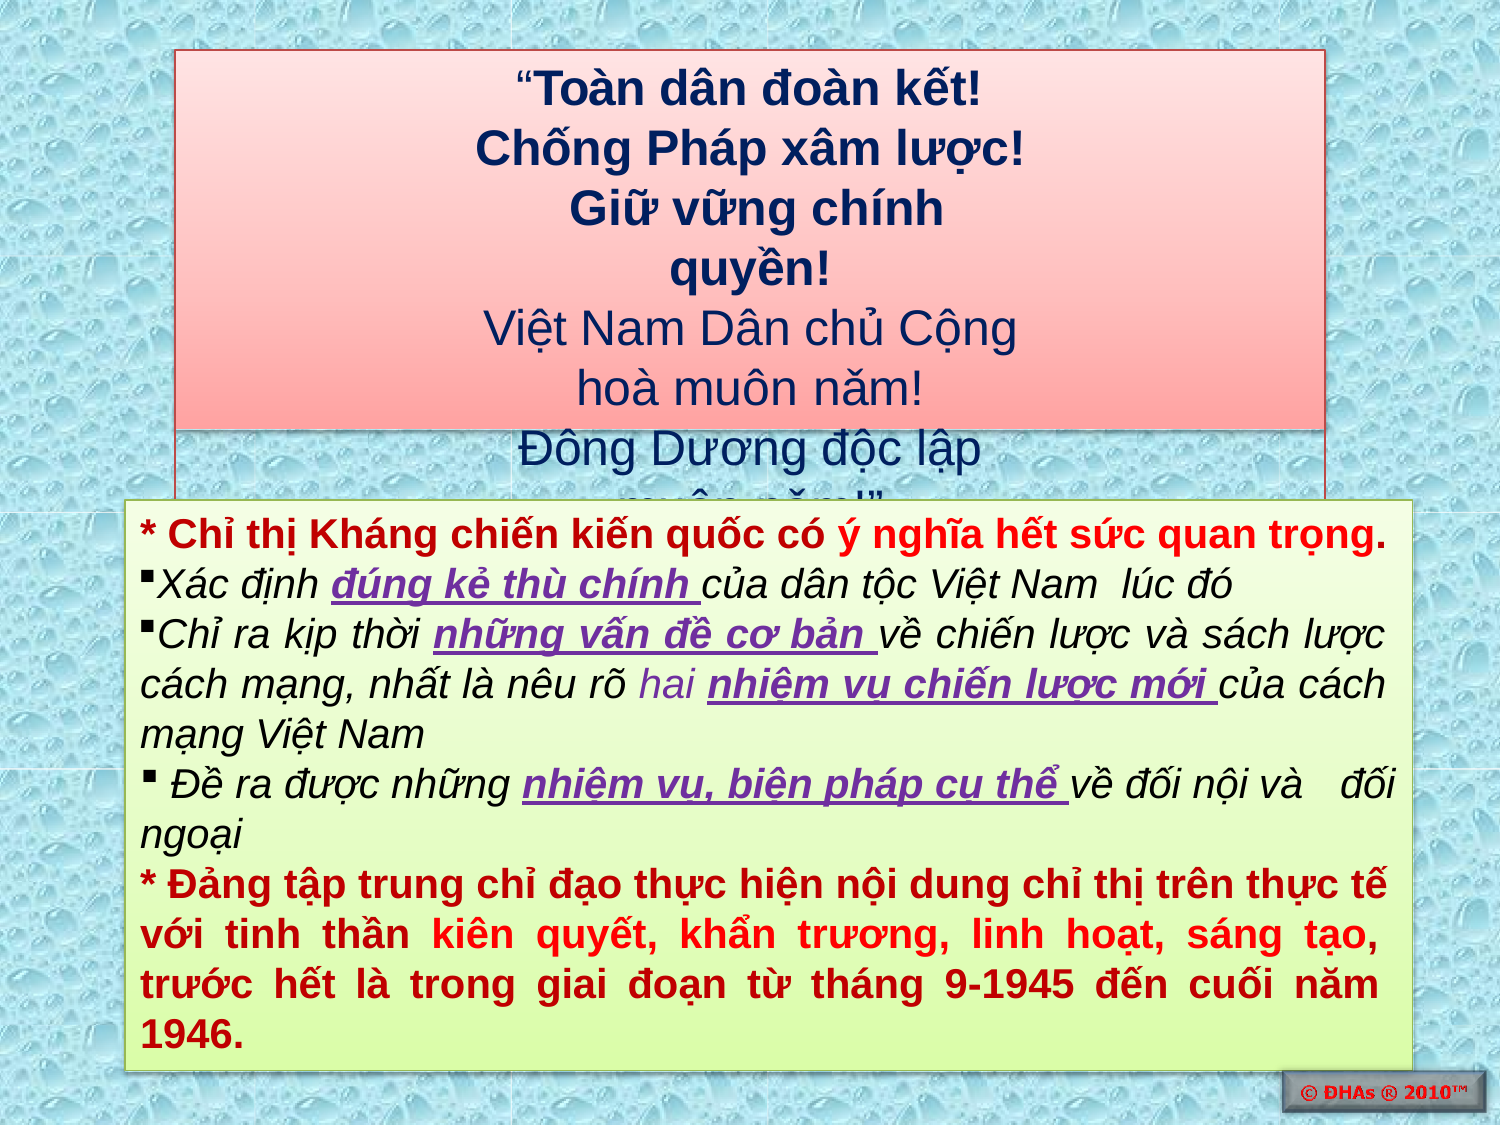

“Toàn dân đoàn kết!
Chống Pháp xâm lược!  Giữ vững chính quyền!
Việt Nam Dân chủ Cộng hoà muôn nǎm!
Đông Dương độc lập muôn nǎm!”
( Trích Chỉ thị của Ban Chấp hành Trung ương về kháng chiến kiến quốc, ngày 25-11-1945)

* Chỉ thị Kháng chiến kiến quốc có ý nghĩa hết sức quan trọng.
Xác định đúng kẻ thù chính của dân tộc Việt Nam  lúc đó
Chỉ ra kịp thời những vấn đề cơ bản về chiến lược và sách lược  cách mạng, nhất là nêu rõ hai nhiệm vụ chiến lược mới của cách  mạng Việt Nam
Đề ra được những nhiệm vụ, biện pháp cụ thể về đối nội và   đối
ngoại
* Đảng tập trung chỉ đạo thực hiện nội dung chỉ thị trên thực tế  với tinh thần kiên quyết, khẩn trương, linh hoạt, sáng tạo,  trước hết là trong giai đoạn từ tháng 9-1945 đến cuối năm  1946.